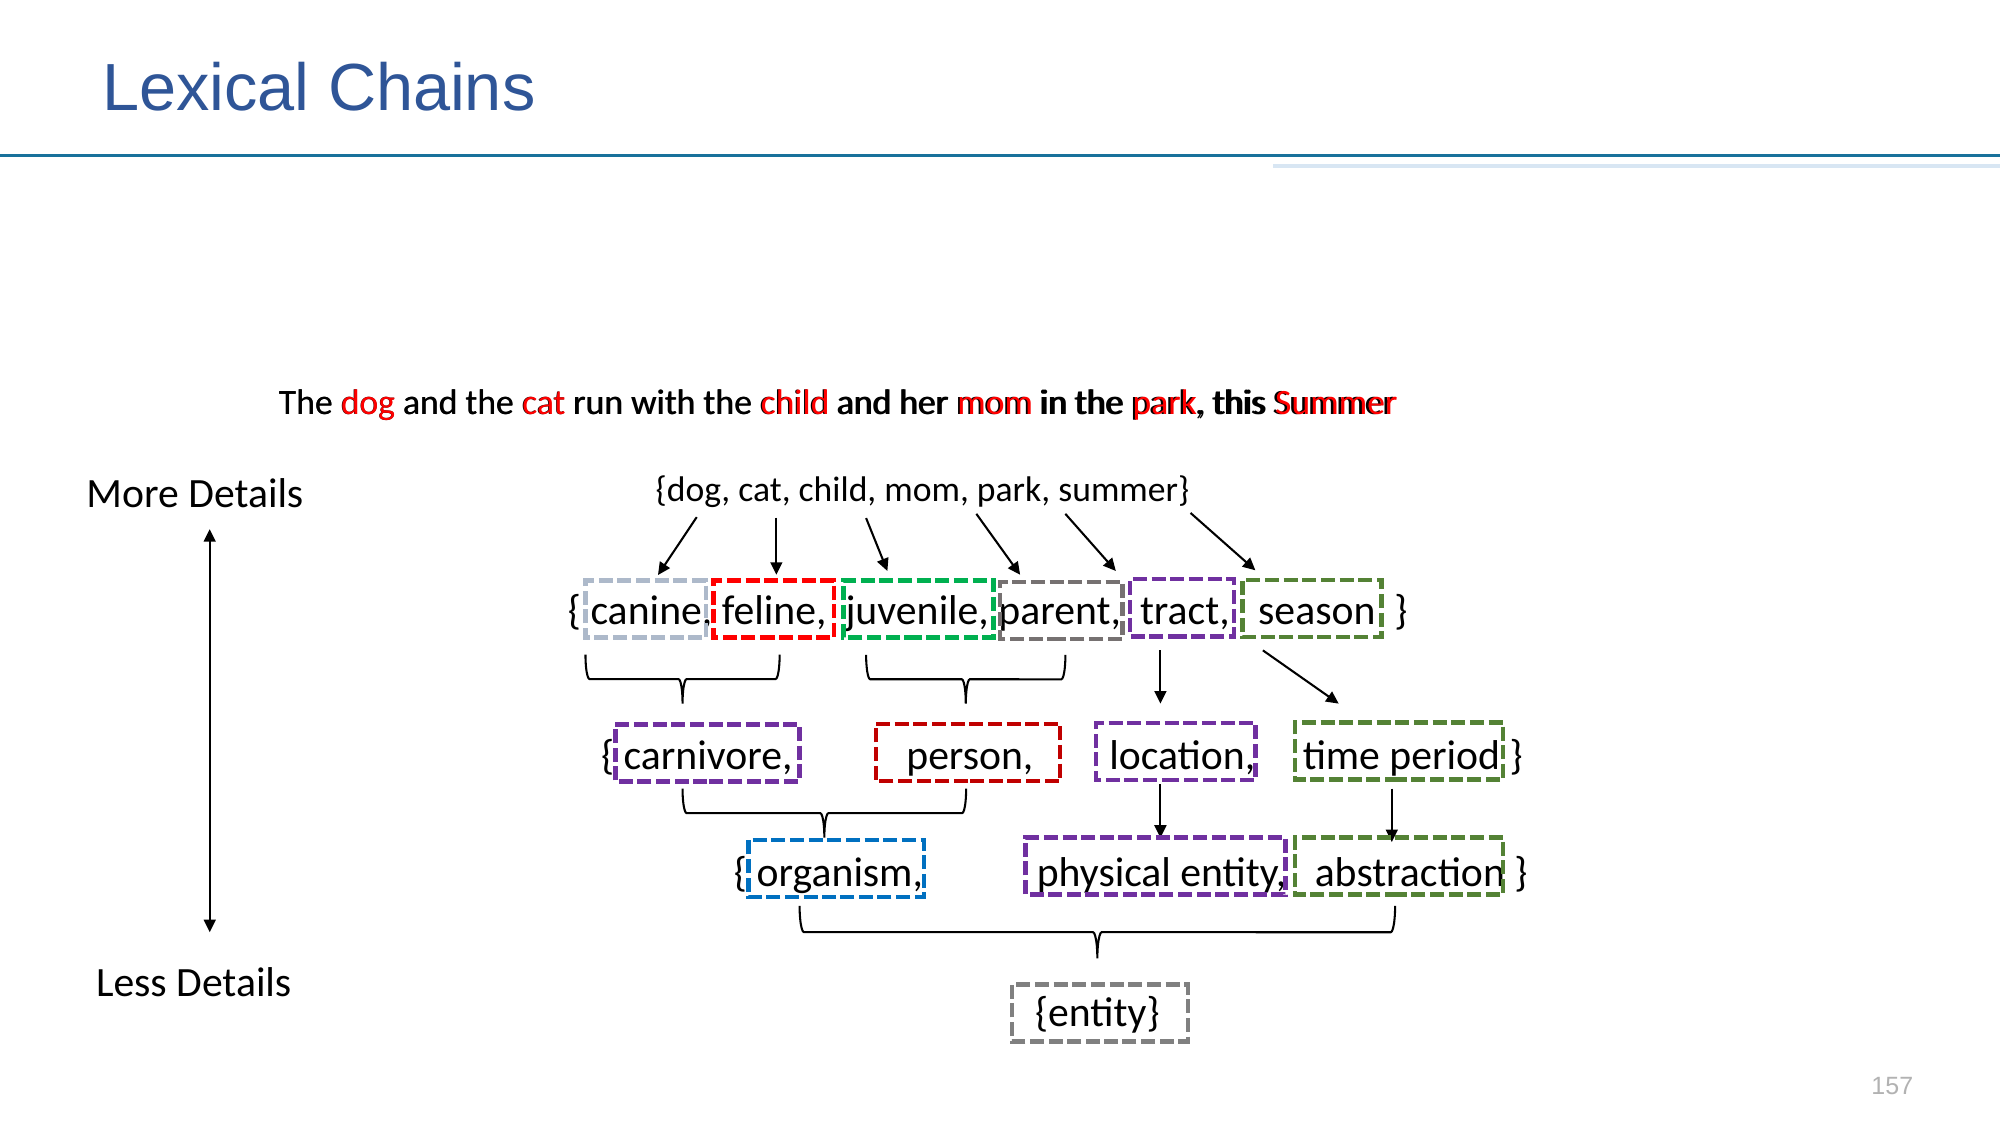

# Lexical Chains

The dog and the cat run with the child and her mom in the park, this Summer

The dog and the cat run with the child and her mom in the park, this Summer

More Details
{dog, cat, child, mom, park, summer}

           { canine, feline,  juvenile, parent,  tract,   season  }

          { carnivore,            person,        location,     time period }

                        { organism,            physical entity,   abstraction }

Less Details
{entity}

157